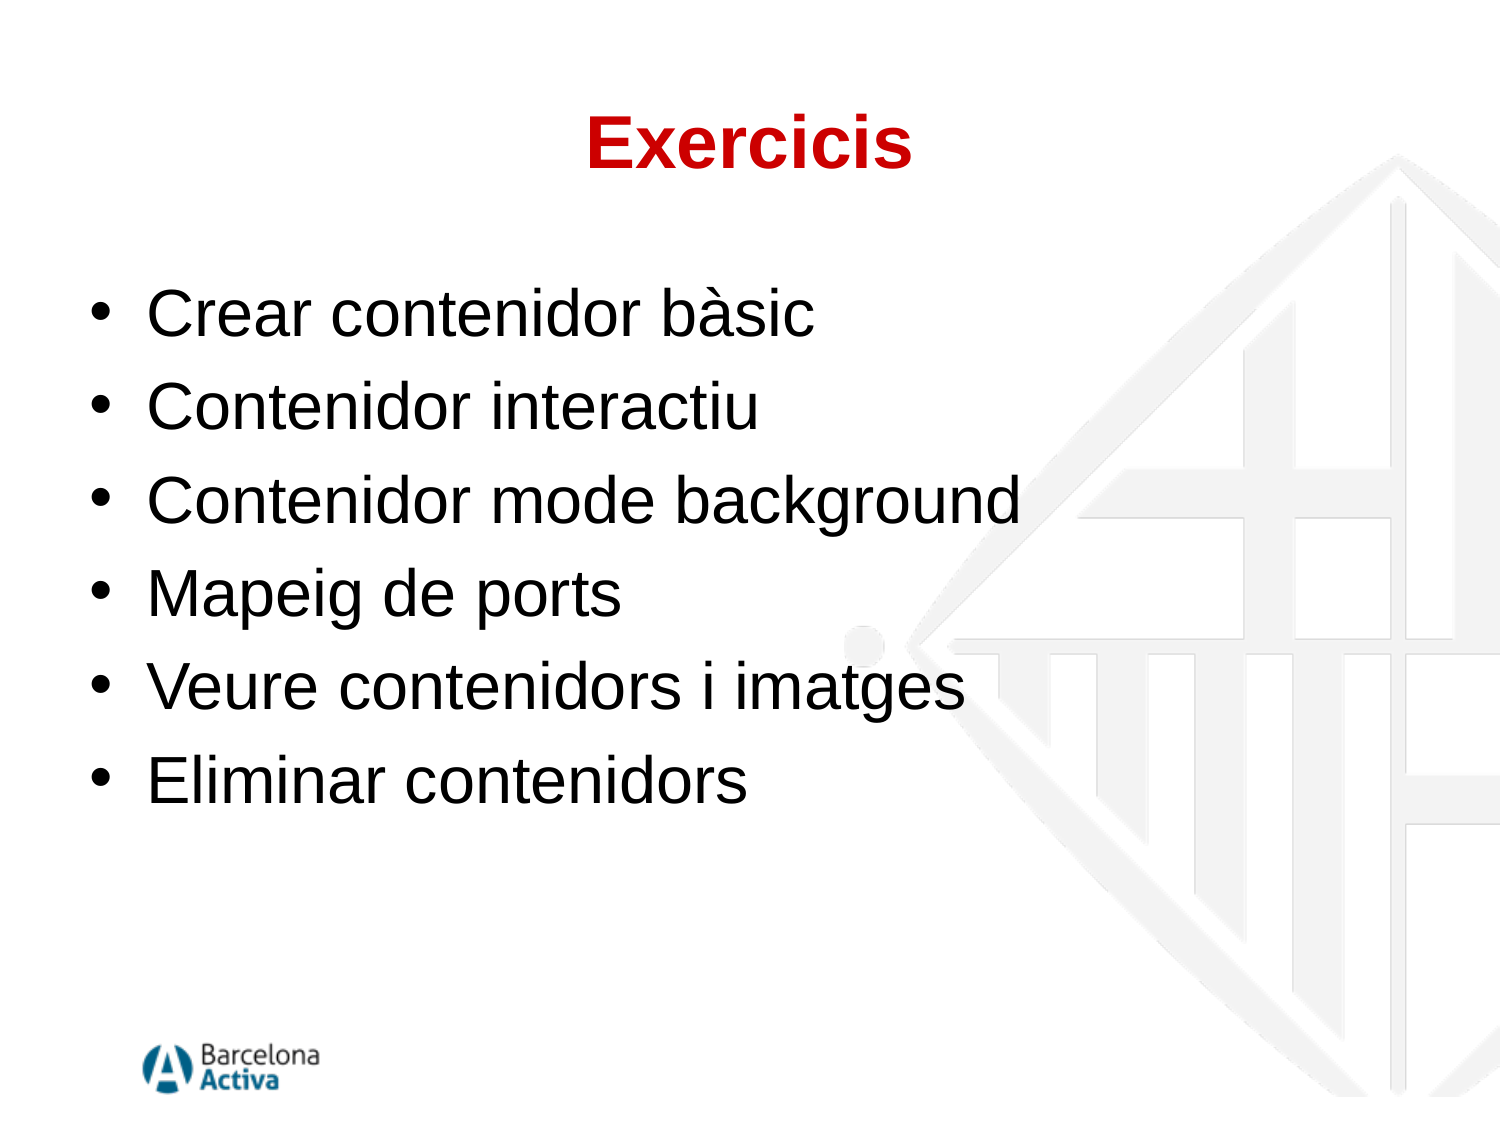

# Exercicis
Crear contenidor bàsic
Contenidor interactiu
Contenidor mode background
Mapeig de ports
Veure contenidors i imatges
Eliminar contenidors